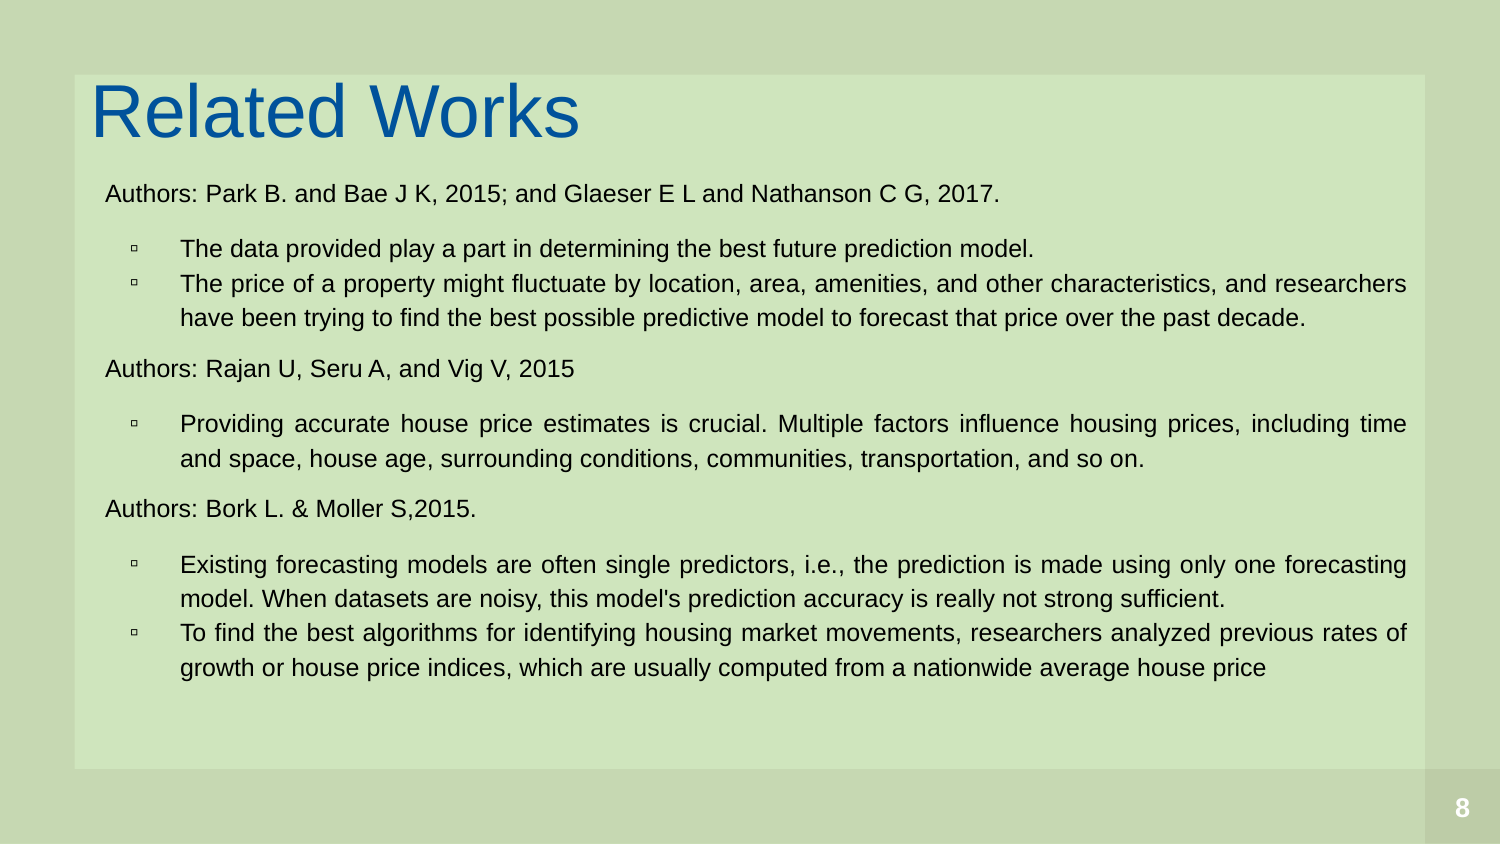

Related Works
Authors: Park B. and Bae J K, 2015; and Glaeser E L and Nathanson C G, 2017.
The data provided play a part in determining the best future prediction model.
The price of a property might fluctuate by location, area, amenities, and other characteristics, and researchers have been trying to find the best possible predictive model to forecast that price over the past decade.
Authors: Rajan U, Seru A, and Vig V, 2015
Providing accurate house price estimates is crucial. Multiple factors influence housing prices, including time and space, house age, surrounding conditions, communities, transportation, and so on.
Authors: Bork L. & Moller S,2015.
Existing forecasting models are often single predictors, i.e., the prediction is made using only one forecasting model. When datasets are noisy, this model's prediction accuracy is really not strong sufficient.
To find the best algorithms for identifying housing market movements, researchers analyzed previous rates of growth or house price indices, which are usually computed from a nationwide average house price
8